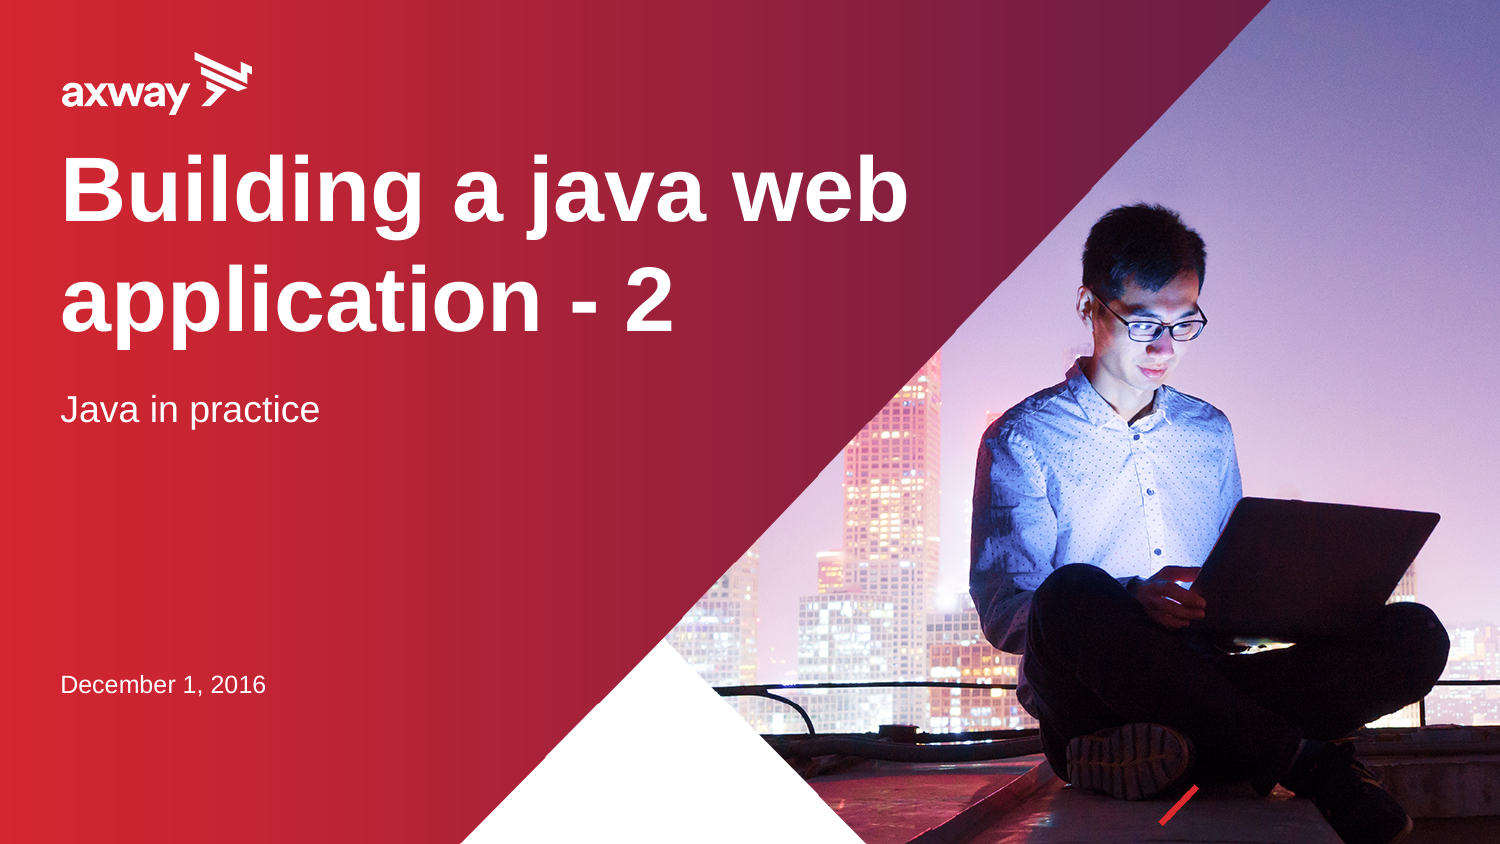

# Building a java web application - 2
Java in practice
December 1, 2016